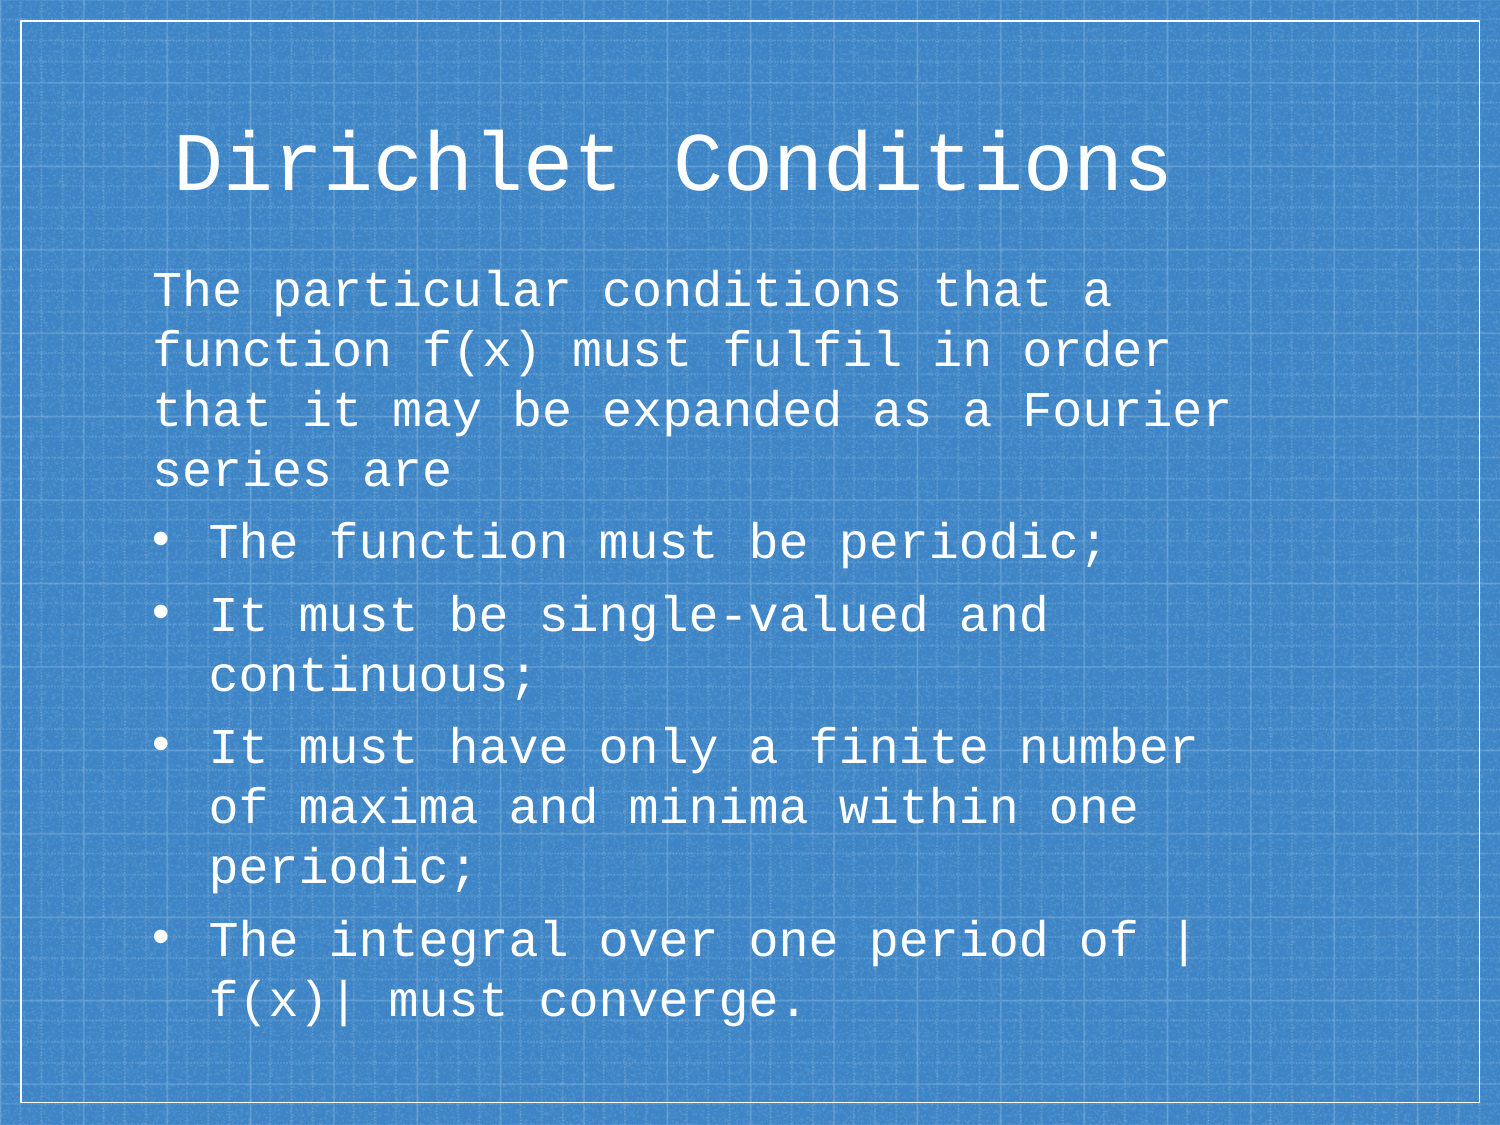

# Dirichlet Conditions
The particular conditions that a function f(x) must fulfil in order that it may be expanded as a Fourier series are
The function must be periodic;
It must be single-valued and continuous;
It must have only a finite number of maxima and minima within one periodic;
The integral over one period of |f(x)| must converge.